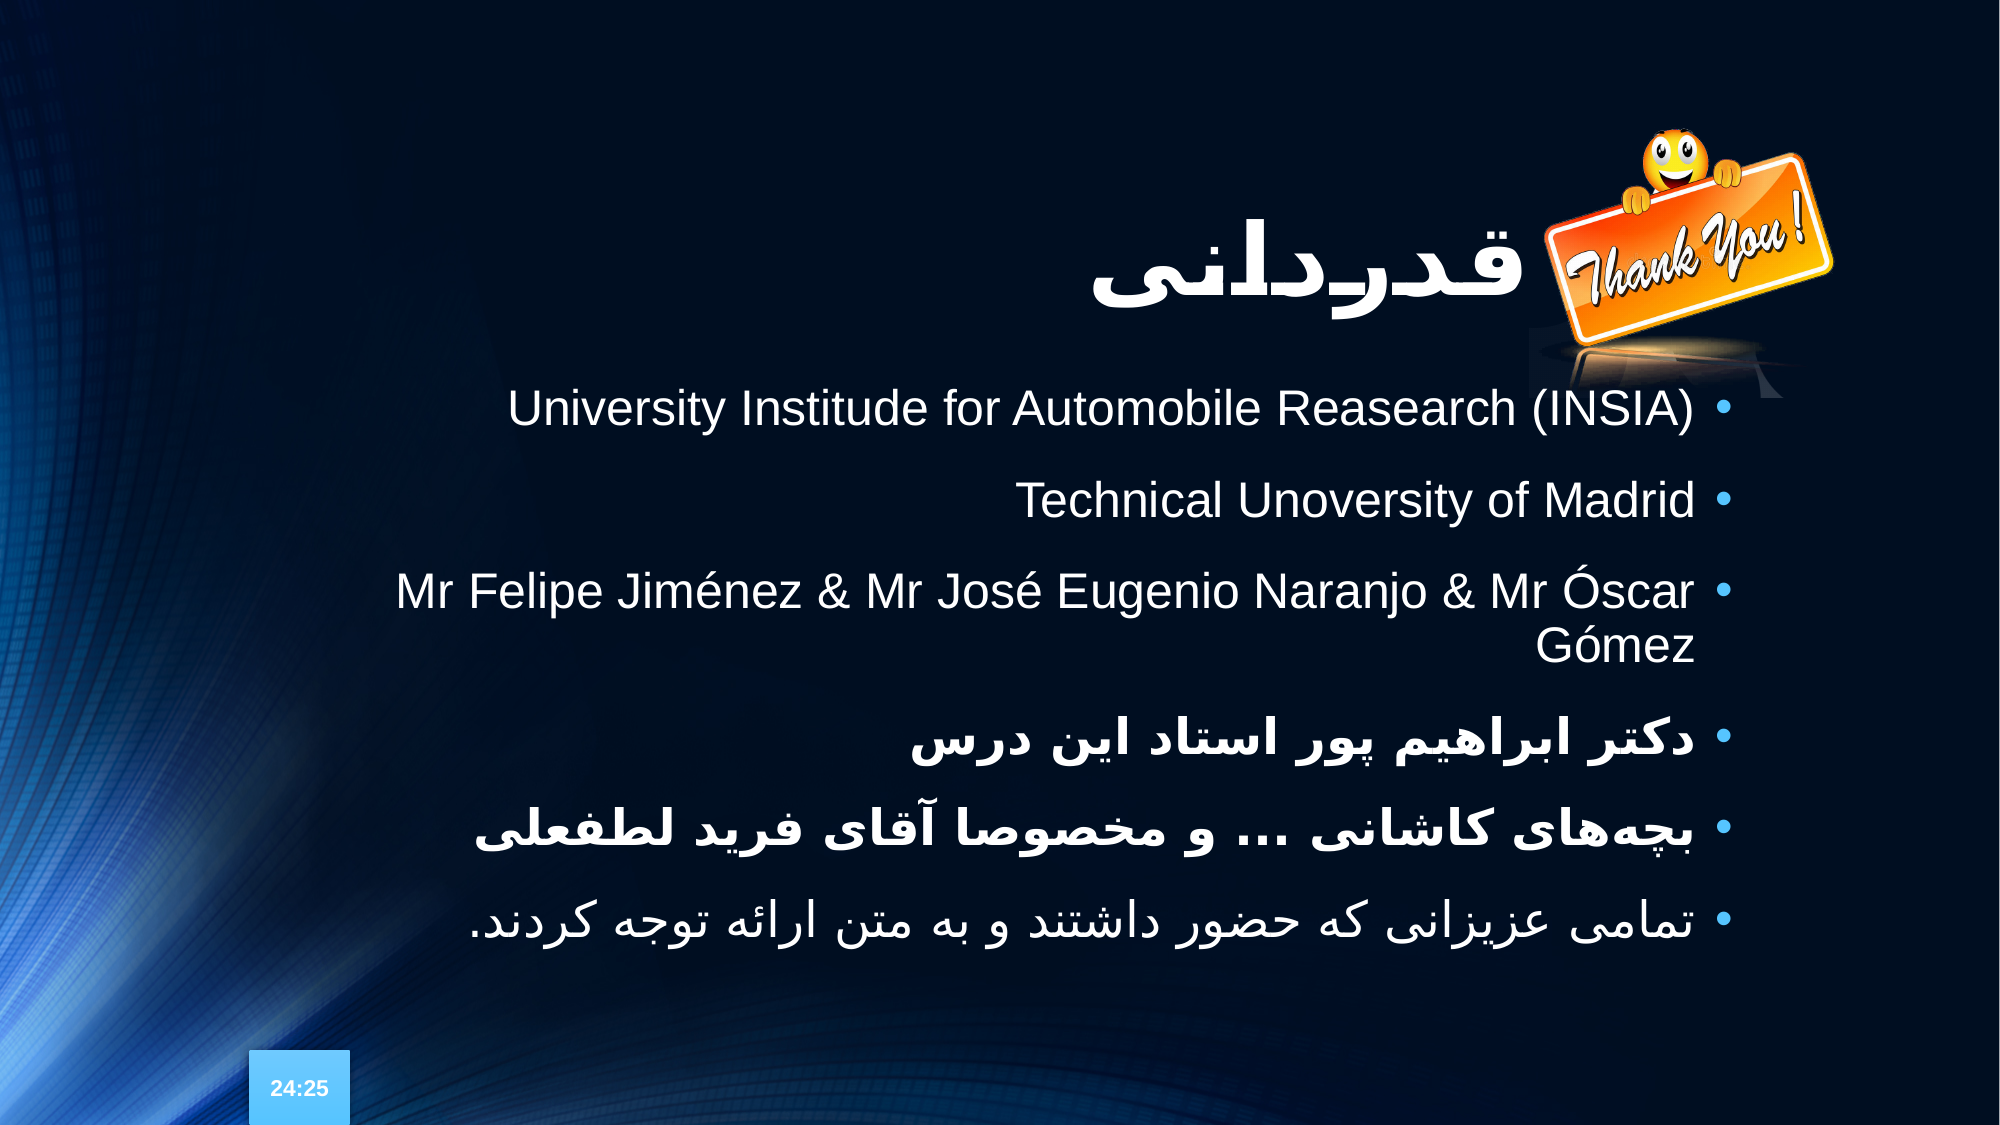

# قدردانی
University Institude for Automobile Reasearch (INSIA)
Technical Unoversity of Madrid
Mr Felipe Jiménez & Mr José Eugenio Naranjo & Mr Óscar Gómez
دکتر ابراهیم پور استاد این درس
بچه‌های کاشانی ... و مخصوصا آقای فرید لطفعلی
تمامی عزیزانی که حضور داشتند و به متن ارائه توجه کردند.
24:25